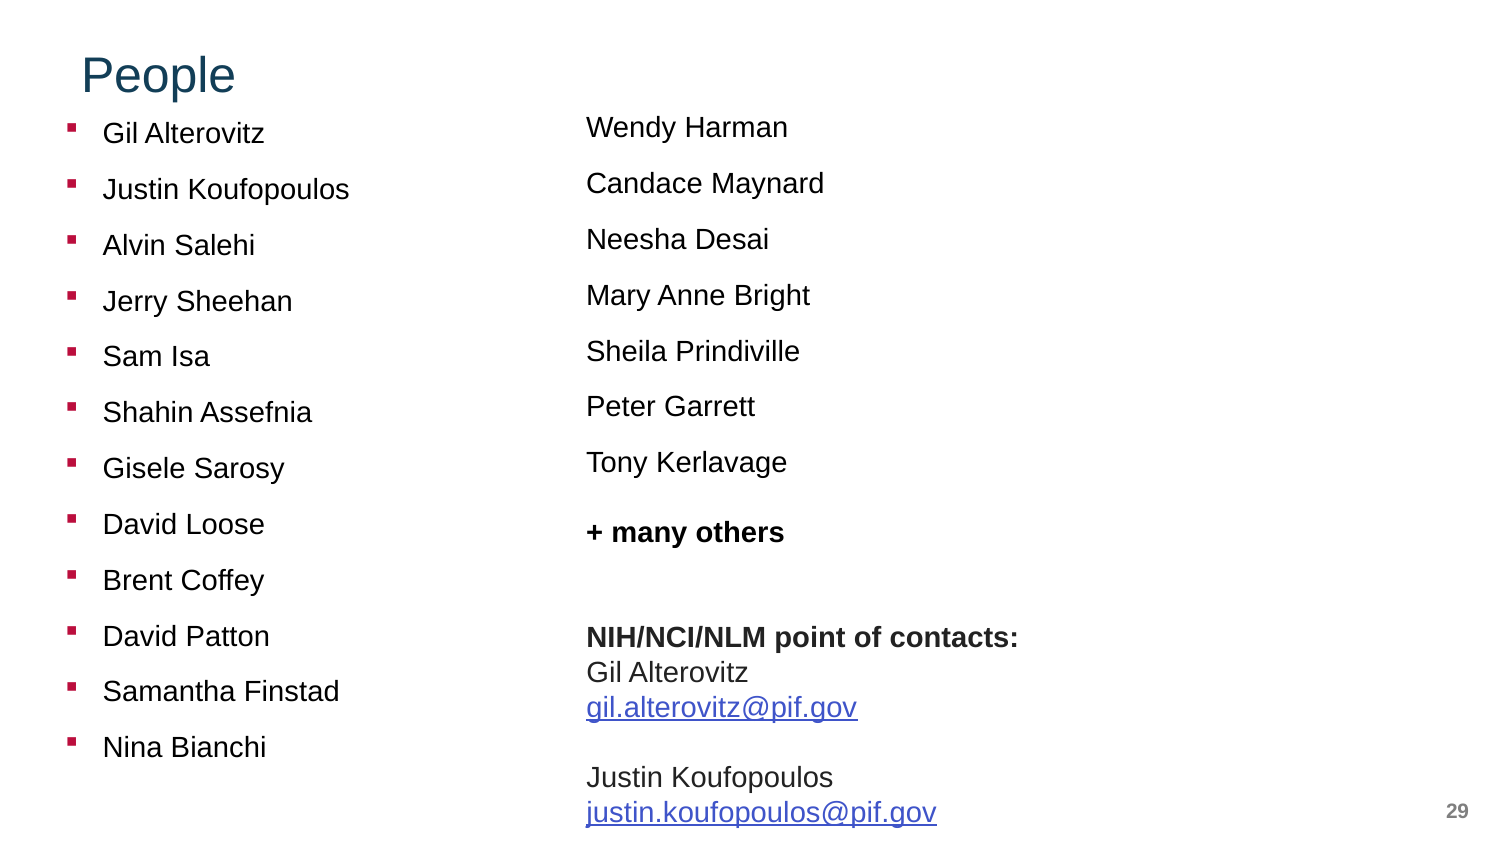

Wendy Harman
Candace Maynard
Neesha Desai
Mary Anne Bright
Sheila Prindiville
Peter Garrett
Tony Kerlavage
+ many others

# People
Gil Alterovitz
Justin Koufopoulos
Alvin Salehi
Jerry Sheehan
Sam Isa
Shahin Assefnia
Gisele Sarosy
David Loose
Brent Coffey
David Patton
Samantha Finstad
Nina Bianchi

NIH/NCI/NLM point of contacts:
Gil Alterovitz
gil.alterovitz@pif.gov
Justin Koufopoulos
justin.koufopoulos@pif.gov